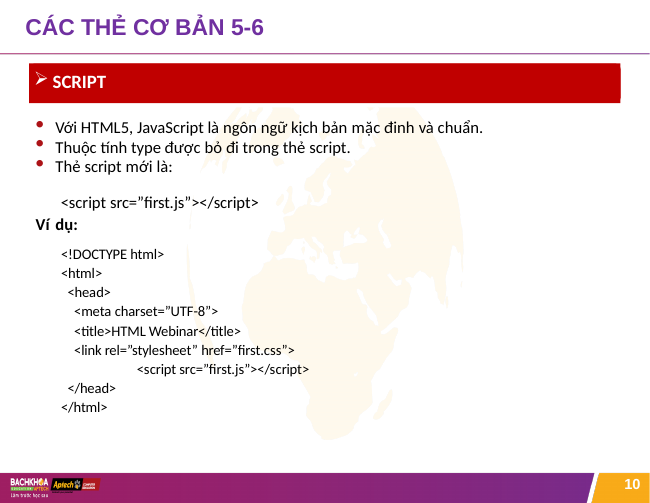

# CÁC THẺ CƠ BẢN 5-6

SCRIPT

Với HTML5, JavaScript là ngôn ngữ kịch bản mặc đinh và chuẩn.
Thuộc tính type được bỏ đi trong thẻ script.
Thẻ script mới là:
<script src=”first.js”></script>
Ví dụ:
<!DOCTYPE html>
<html>
<head>
<meta charset=”UTF-8”>
<title>HTML Webinar</title>
<link rel=”stylesheet” href=”first.css”>
<script src=”first.js”></script>
</head>
</html>

10